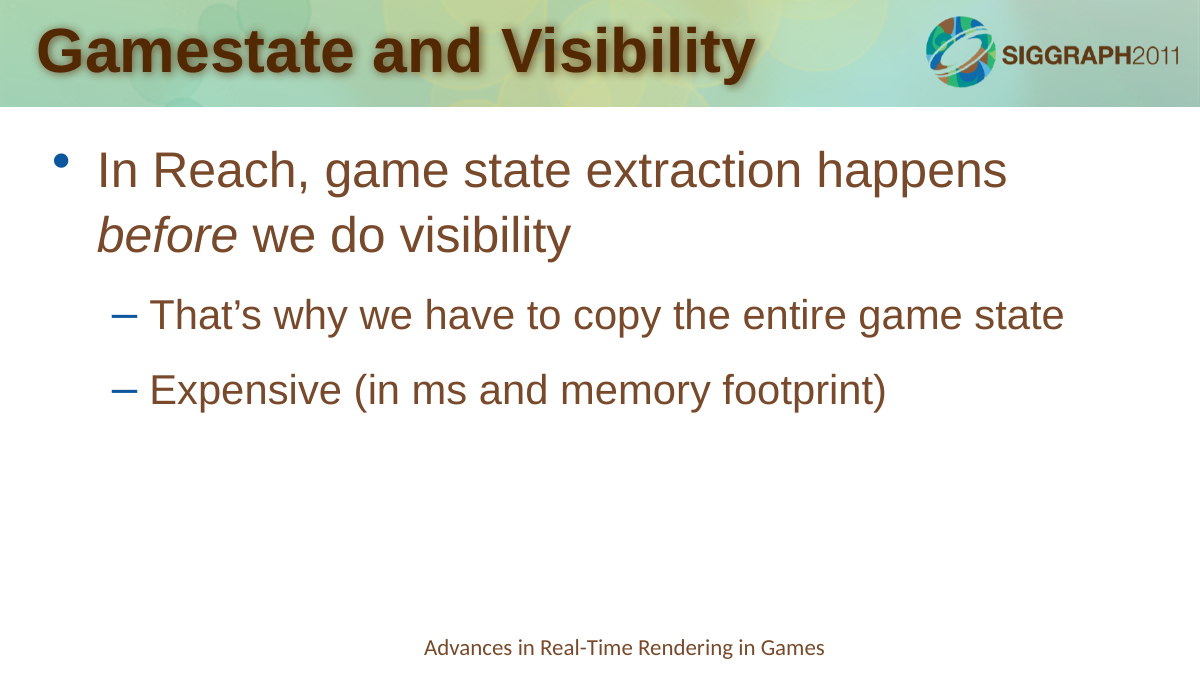

# Gamestate and Visibility
In Reach, game state extraction happens before we do visibility
That’s why we have to copy the entire game state
Expensive (in ms and memory footprint)